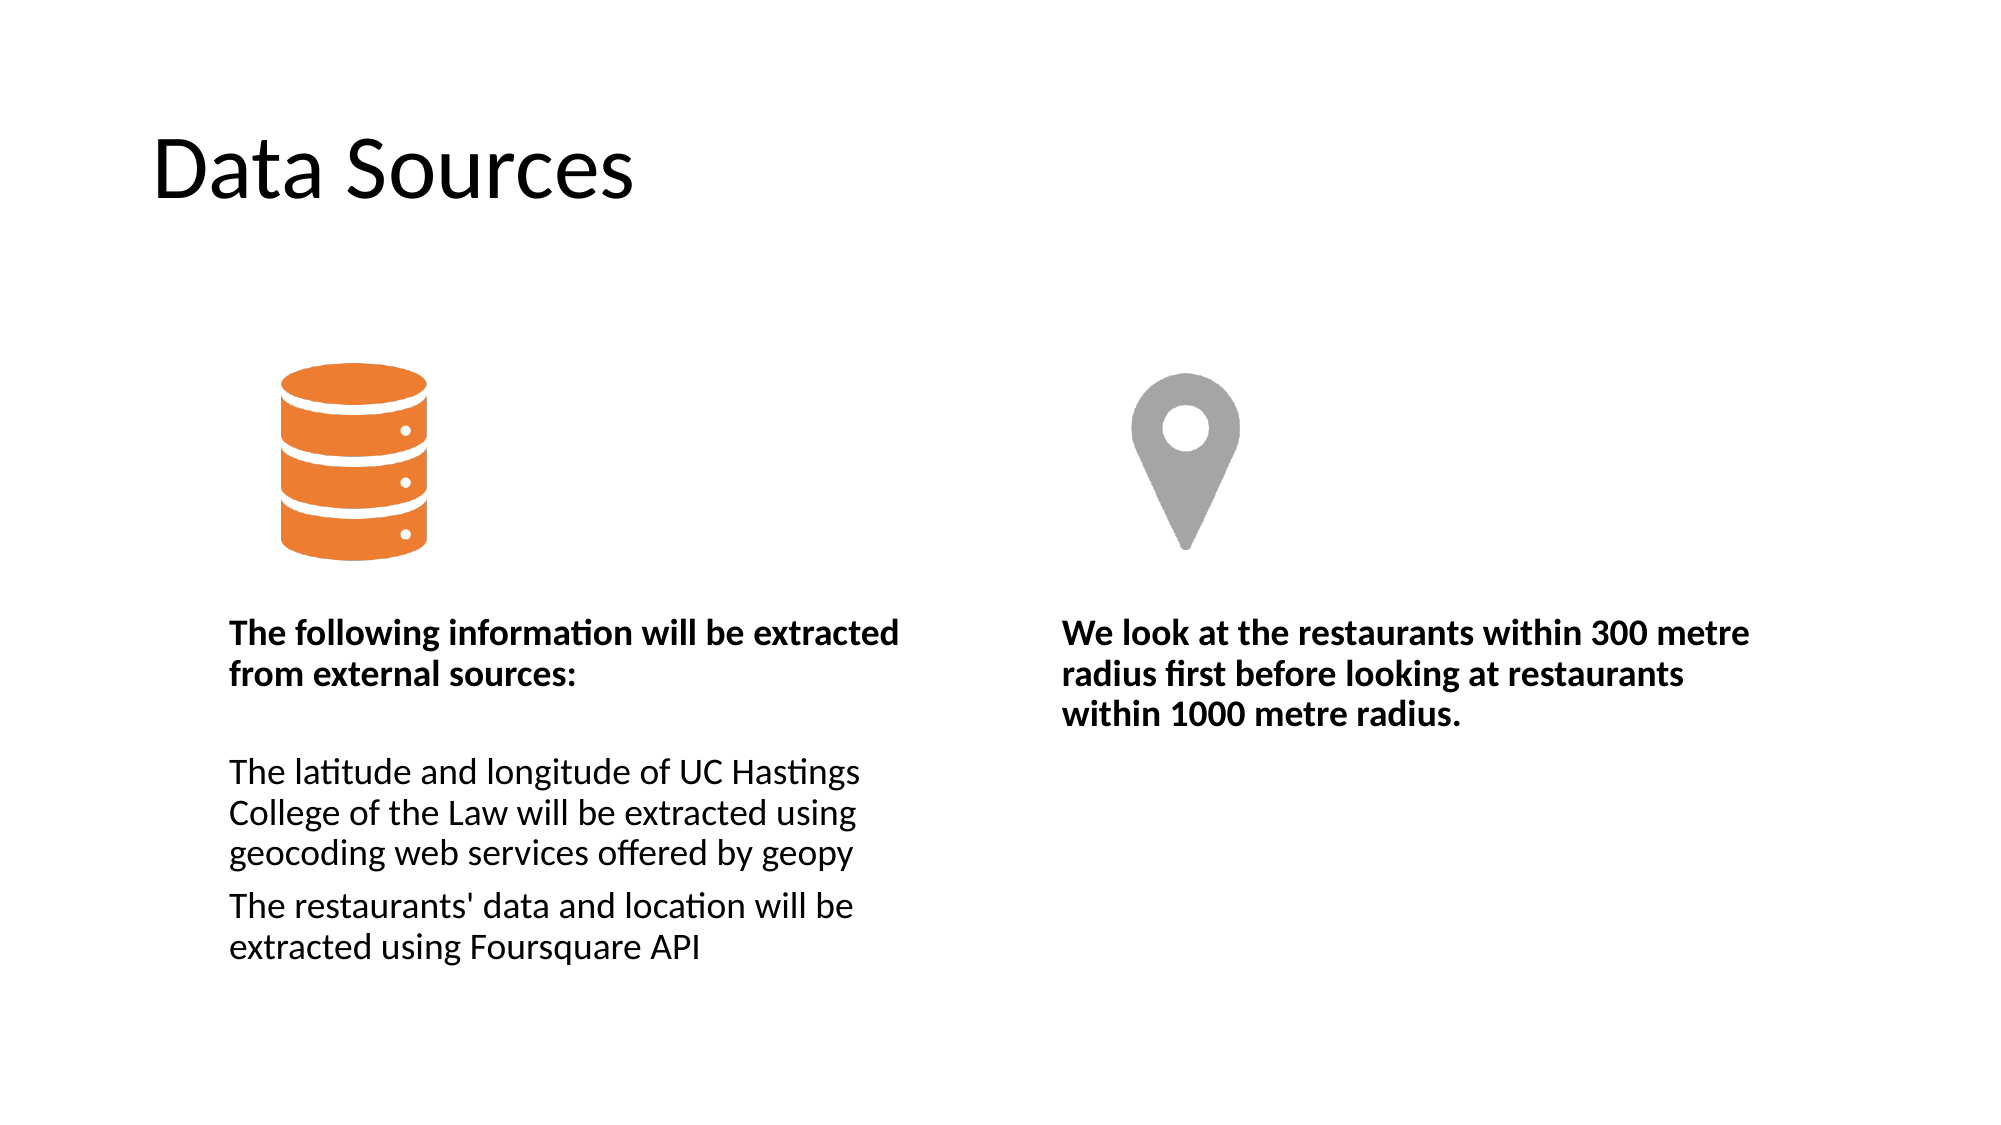

# Data Sources
The following information will be extracted from external sources:
The latitude and longitude of UC Hastings College of the Law will be extracted using geocoding web services offered by geopy
The restaurants' data and location will be extracted using Foursquare API
We look at the restaurants within 300 metre radius first before looking at restaurants within 1000 metre radius.